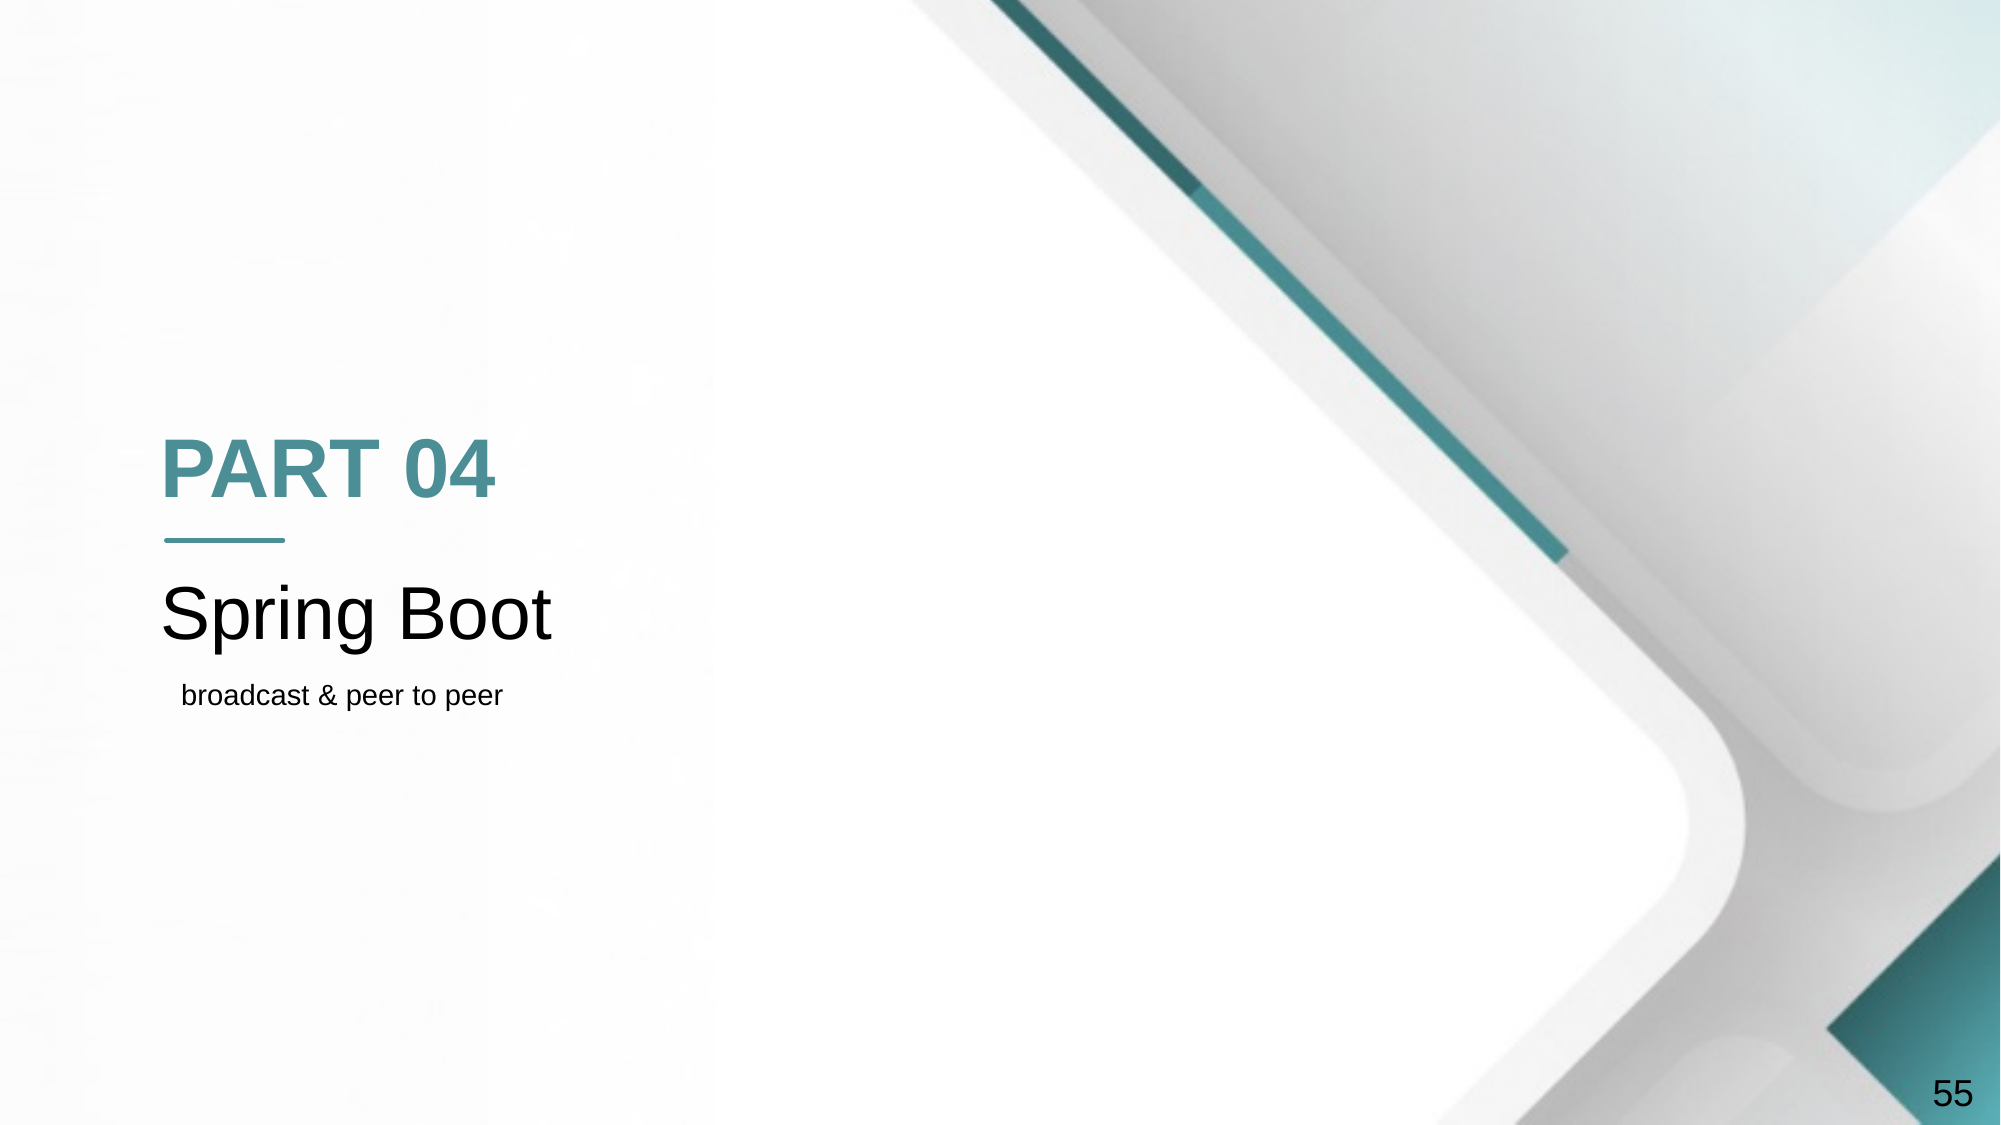

PART 04
Spring Boot
broadcast & peer to peer
55